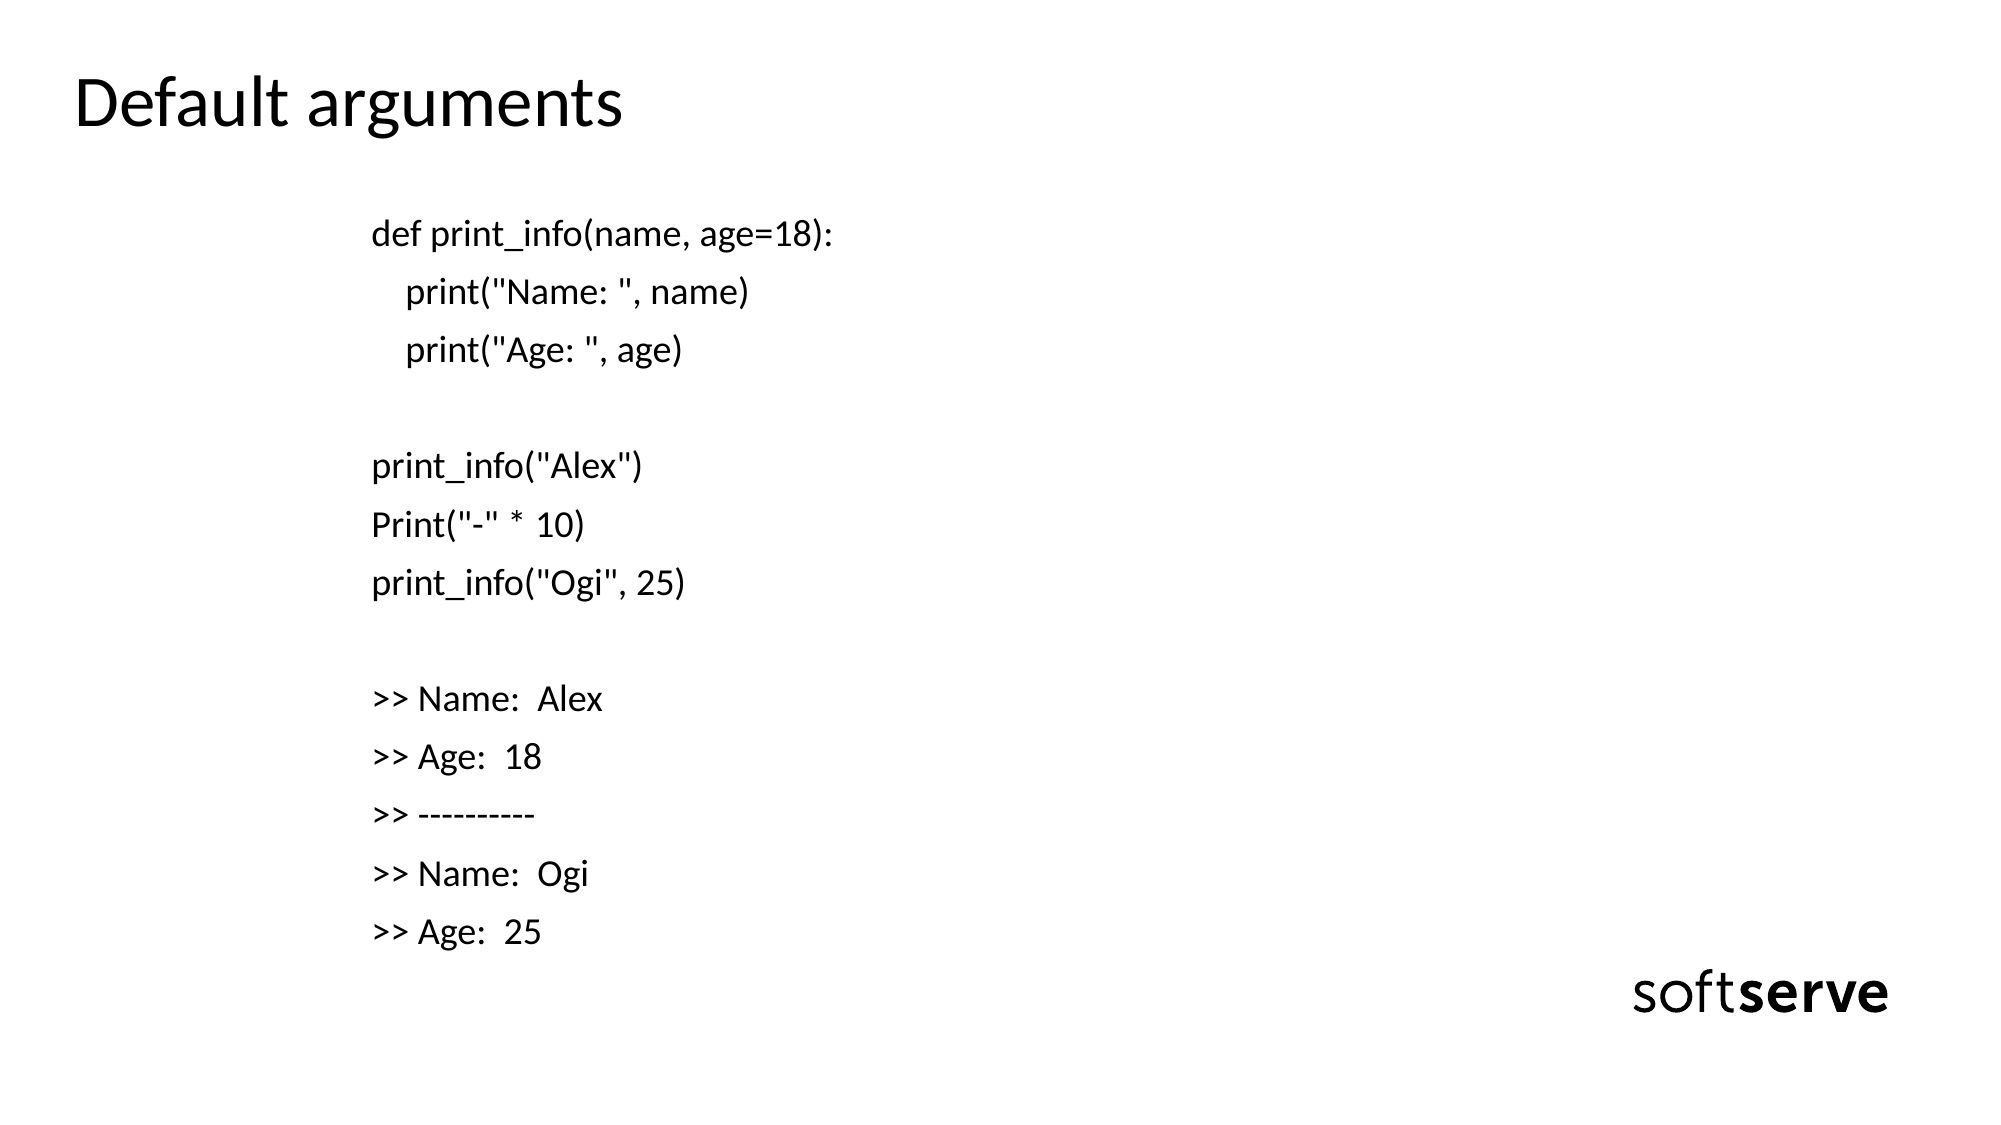

# Default arguments
def print_info(name, age=18):
    print("Name: ", name)
    print("Age: ", age)

print_info("Alex")
Print("-" * 10)
print_info("Ogi", 25)

>> Name:  Alex
>> Age:  18
>> ----------
>> Name:  Ogi
>> Age:  25